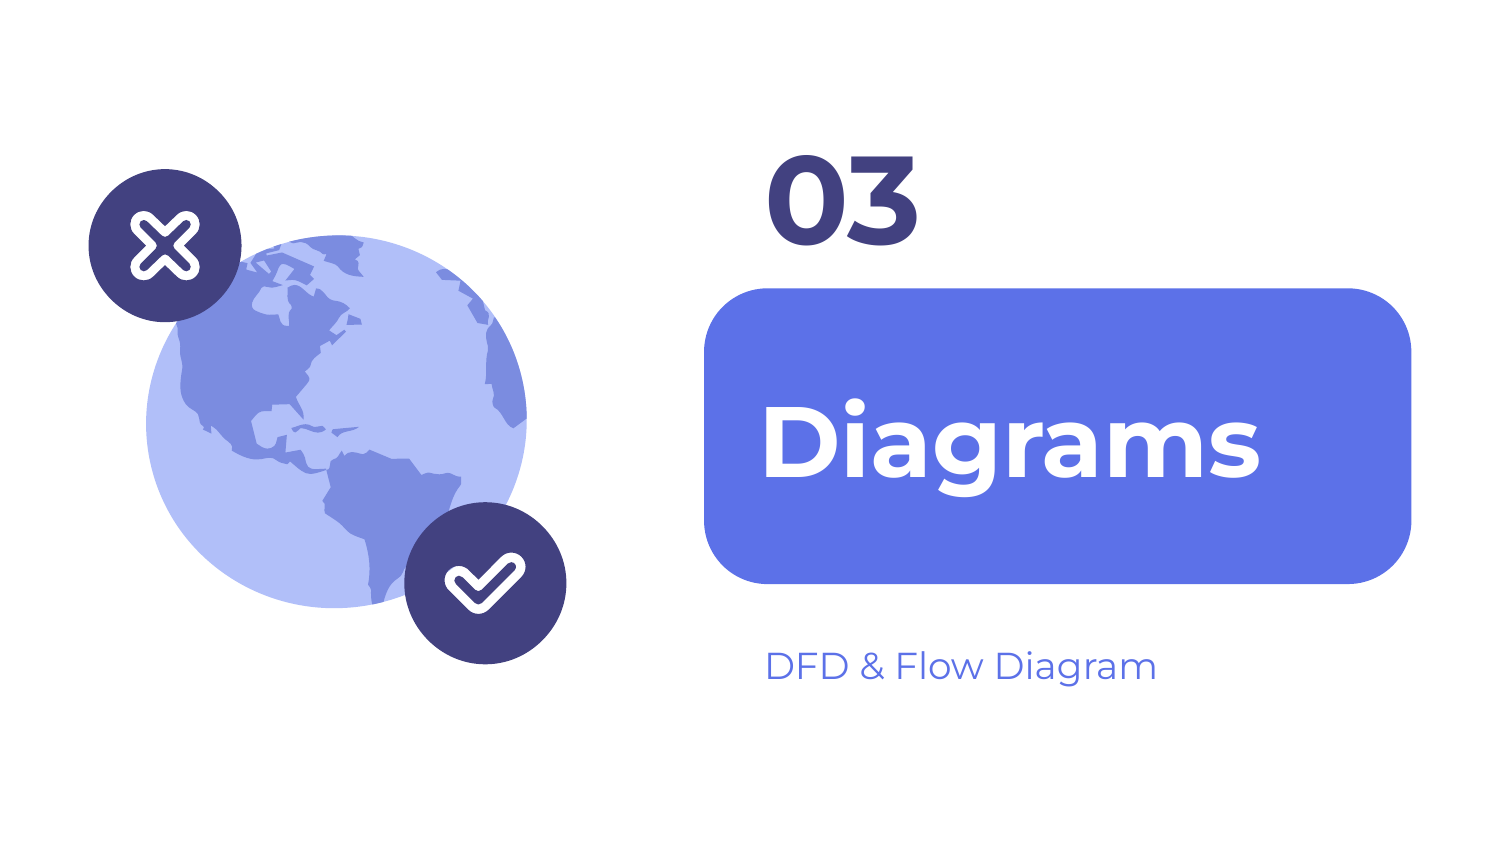

03

# Diagrams

DFD & Flow Diagram